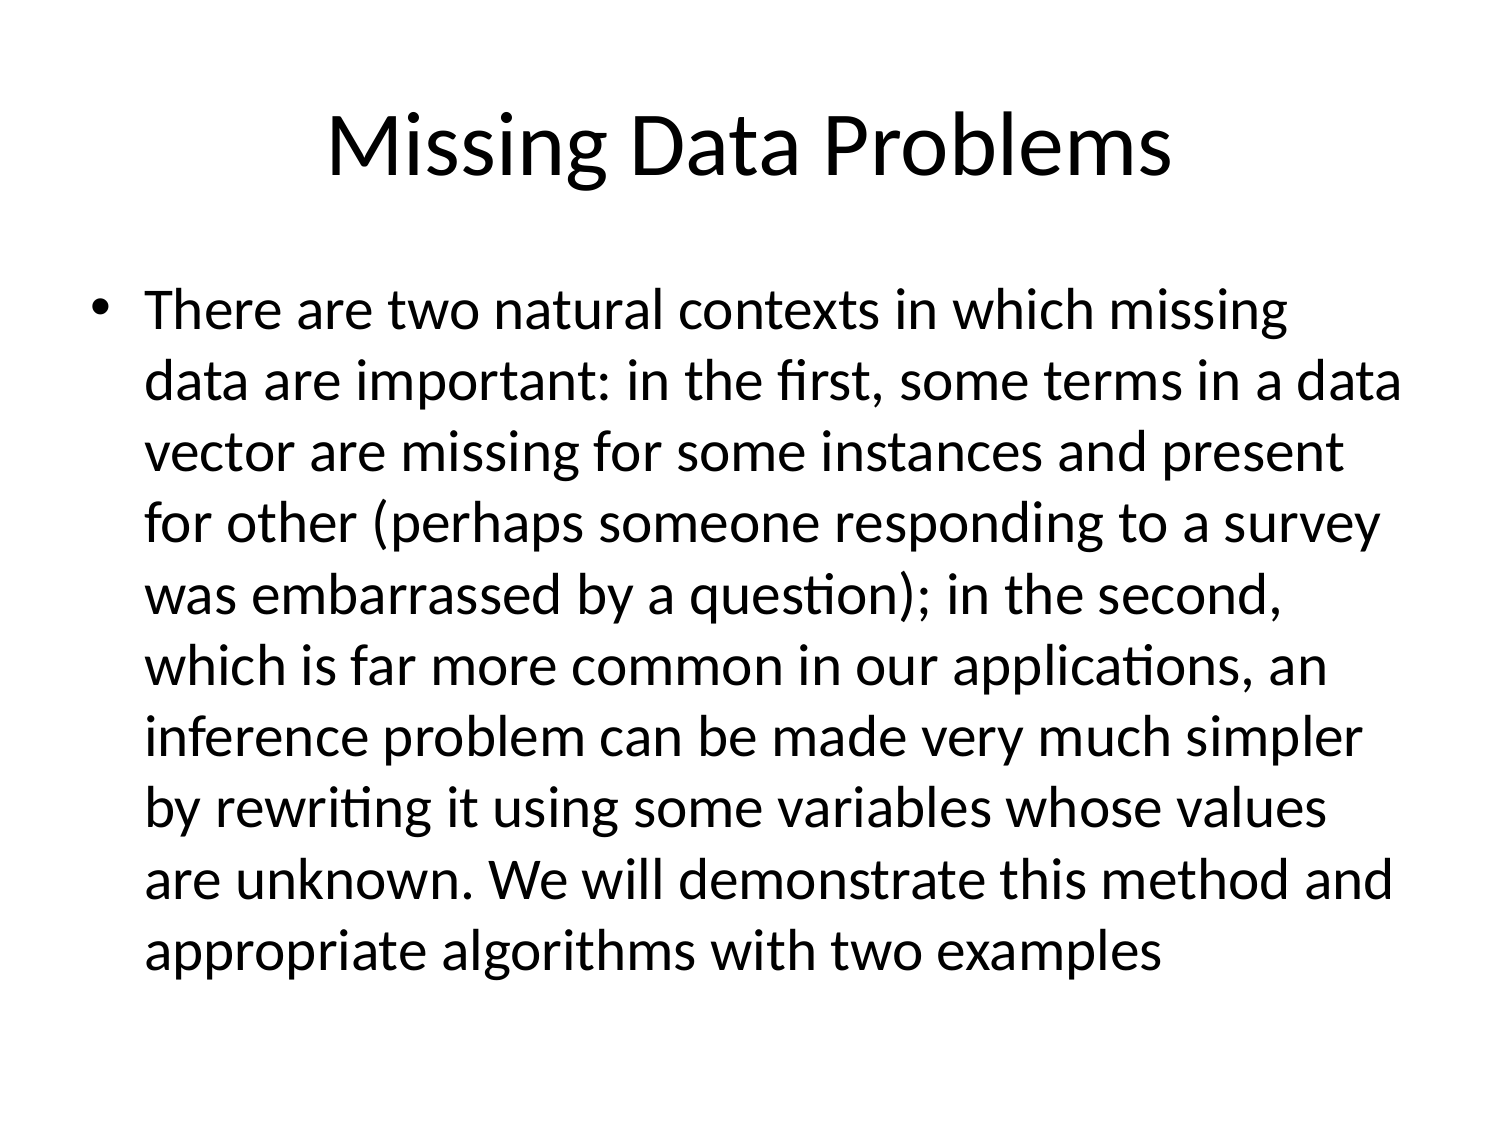

# Missing Data Problems
There are two natural contexts in which missing data are important: in the first, some terms in a data vector are missing for some instances and present for other (perhaps someone responding to a survey was embarrassed by a question); in the second, which is far more common in our applications, an inference problem can be made very much simpler by rewriting it using some variables whose values are unknown. We will demonstrate this method and appropriate algorithms with two examples